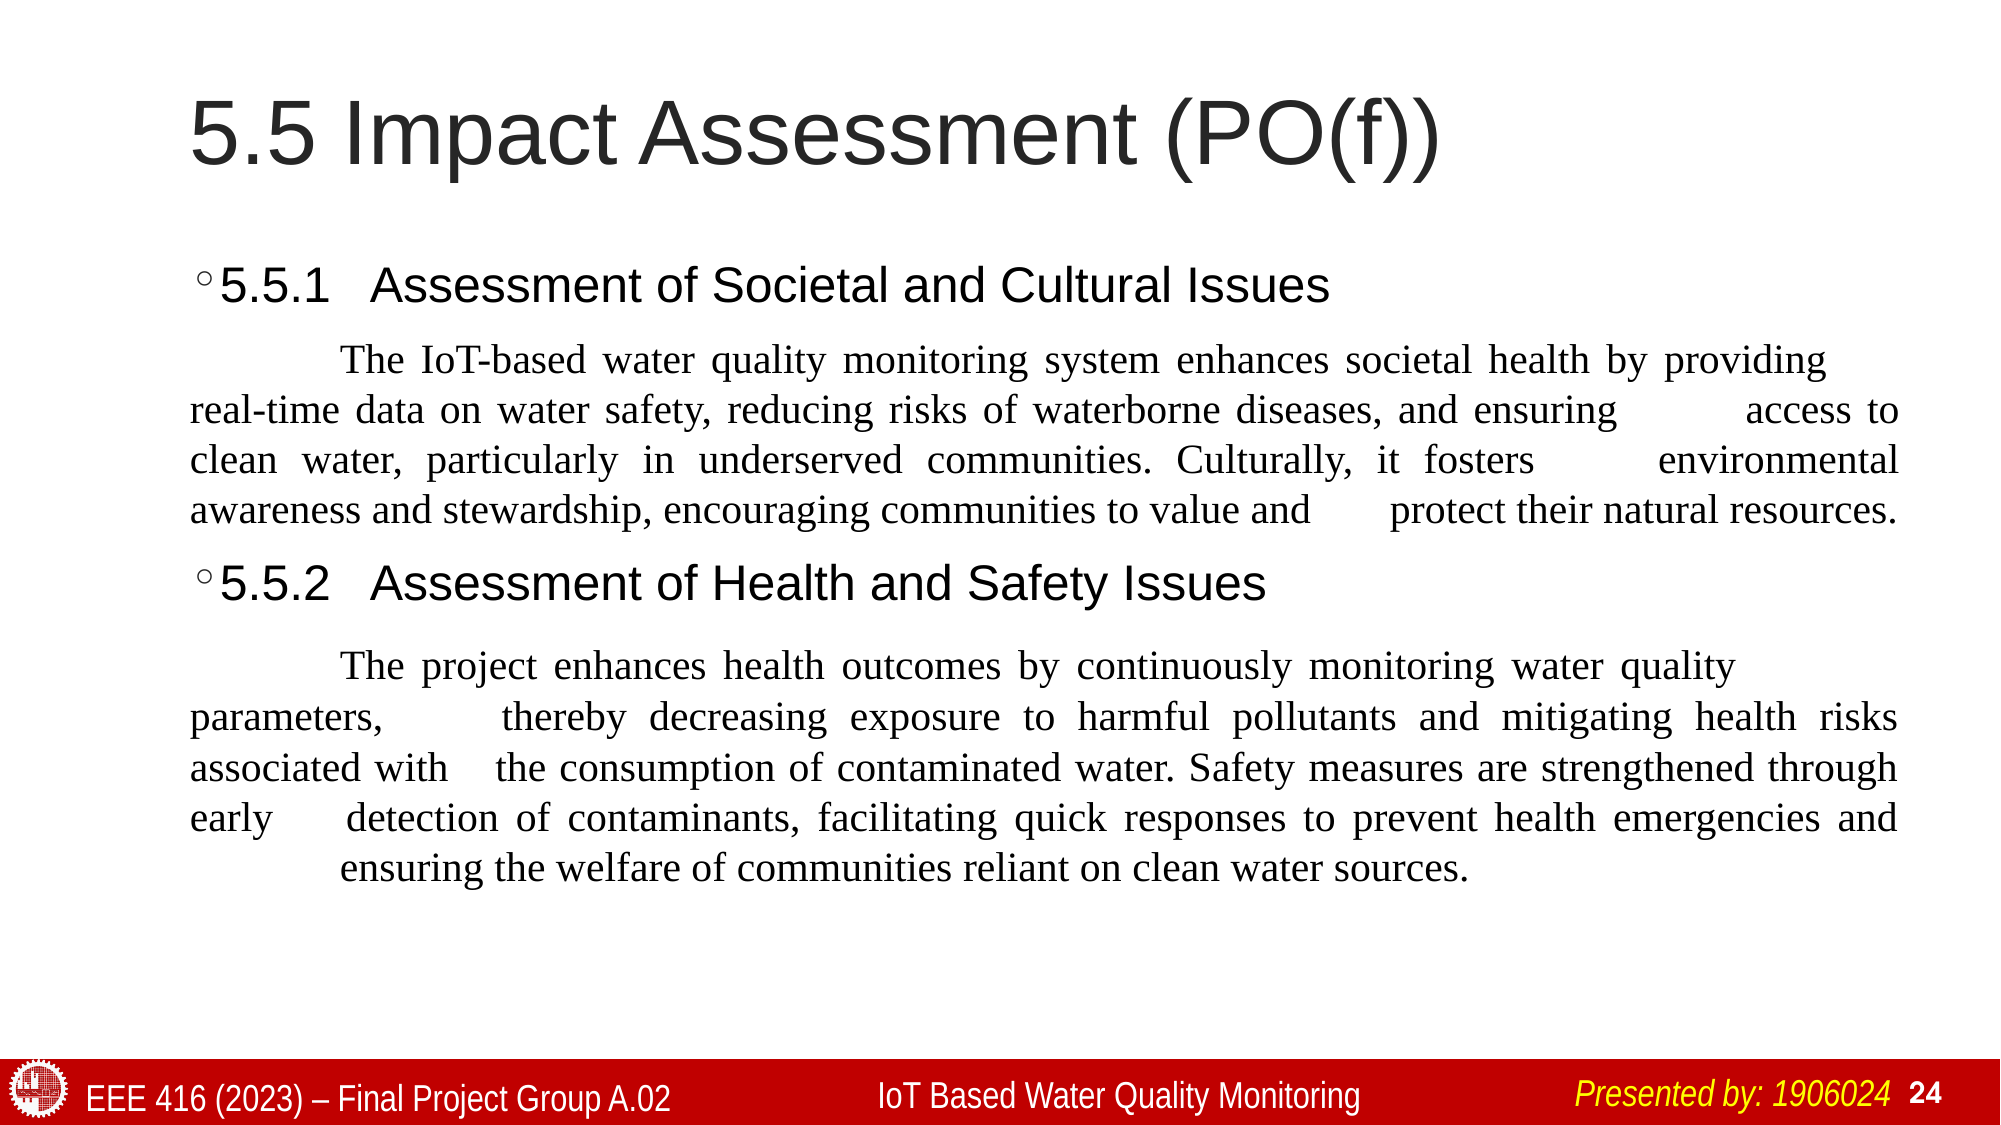

# 5.5 Impact Assessment (PO(f))
5.5.1	Assessment of Societal and Cultural Issues
	The IoT-based water quality monitoring system enhances societal health by providing 	real-time data on water safety, reducing risks of waterborne diseases, and ensuring 	access to clean water, particularly in underserved communities. Culturally, it fosters 	environmental awareness and stewardship, encouraging communities to value and 	protect their natural resources.
5.5.2	Assessment of Health and Safety Issues
	The project enhances health outcomes by continuously monitoring water quality 	parameters, 	thereby decreasing exposure to harmful pollutants and mitigating health risks associated with 	the consumption of contaminated water. Safety measures are strengthened through early 	detection of contaminants, facilitating quick responses to prevent health emergencies and 	ensuring the welfare of communities reliant on clean water sources.

Presented by: 1906024
IoT Based Water Quality Monitoring
EEE 416 (2023) – Final Project Group A.02
24